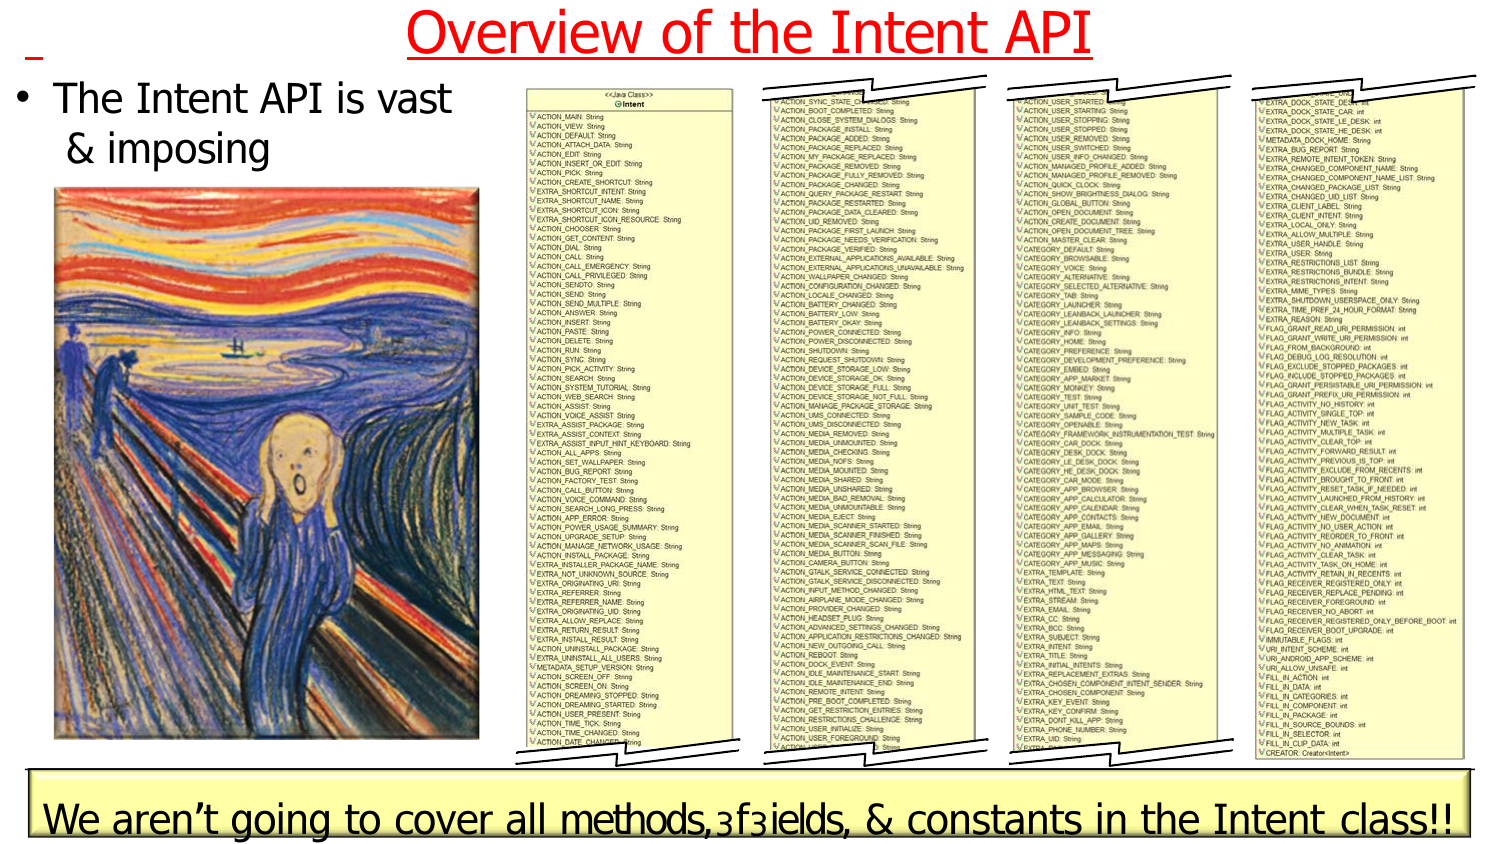

# Overview of the Intent API
The Intent API is vast  & imposing

We aren’t going to cover all methods,3f3ields, & constants in the Intent class!!